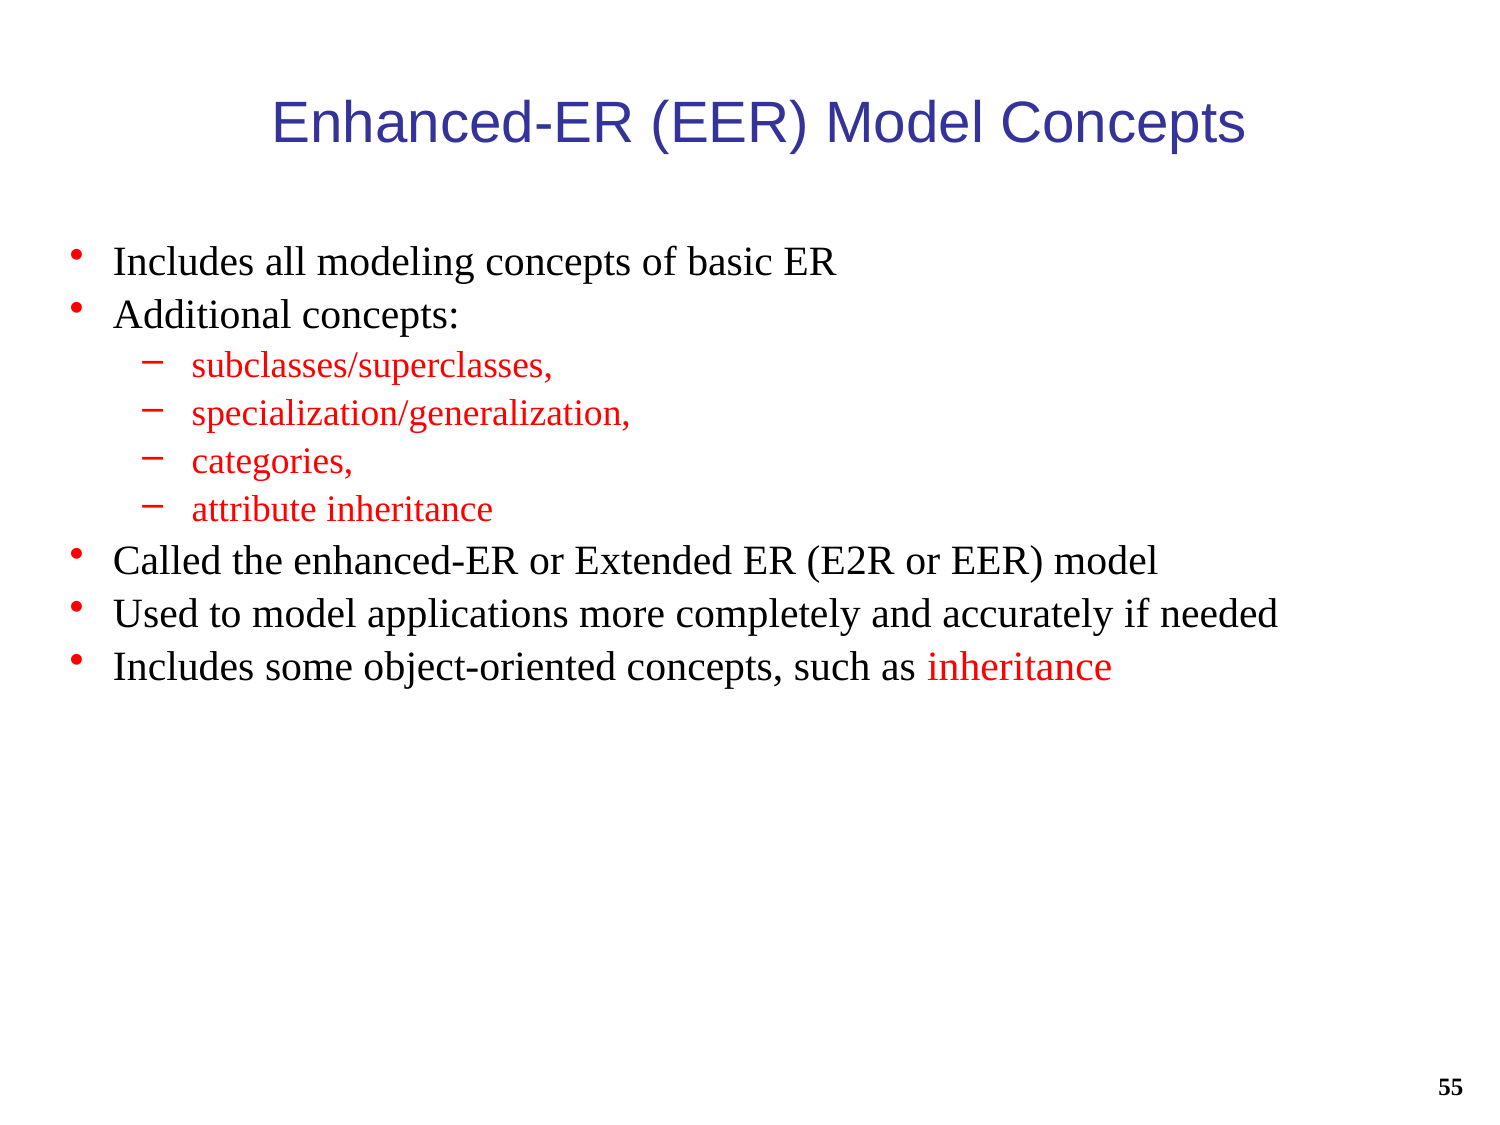

# Enhanced-ER (EER) Model Concepts
Includes all modeling concepts of basic ER
Additional concepts:
subclasses/superclasses,
specialization/generalization,
categories,
attribute inheritance
Called the enhanced-ER or Extended ER (E2R or EER) model
Used to model applications more completely and accurately if needed
Includes some object-oriented concepts, such as inheritance
55